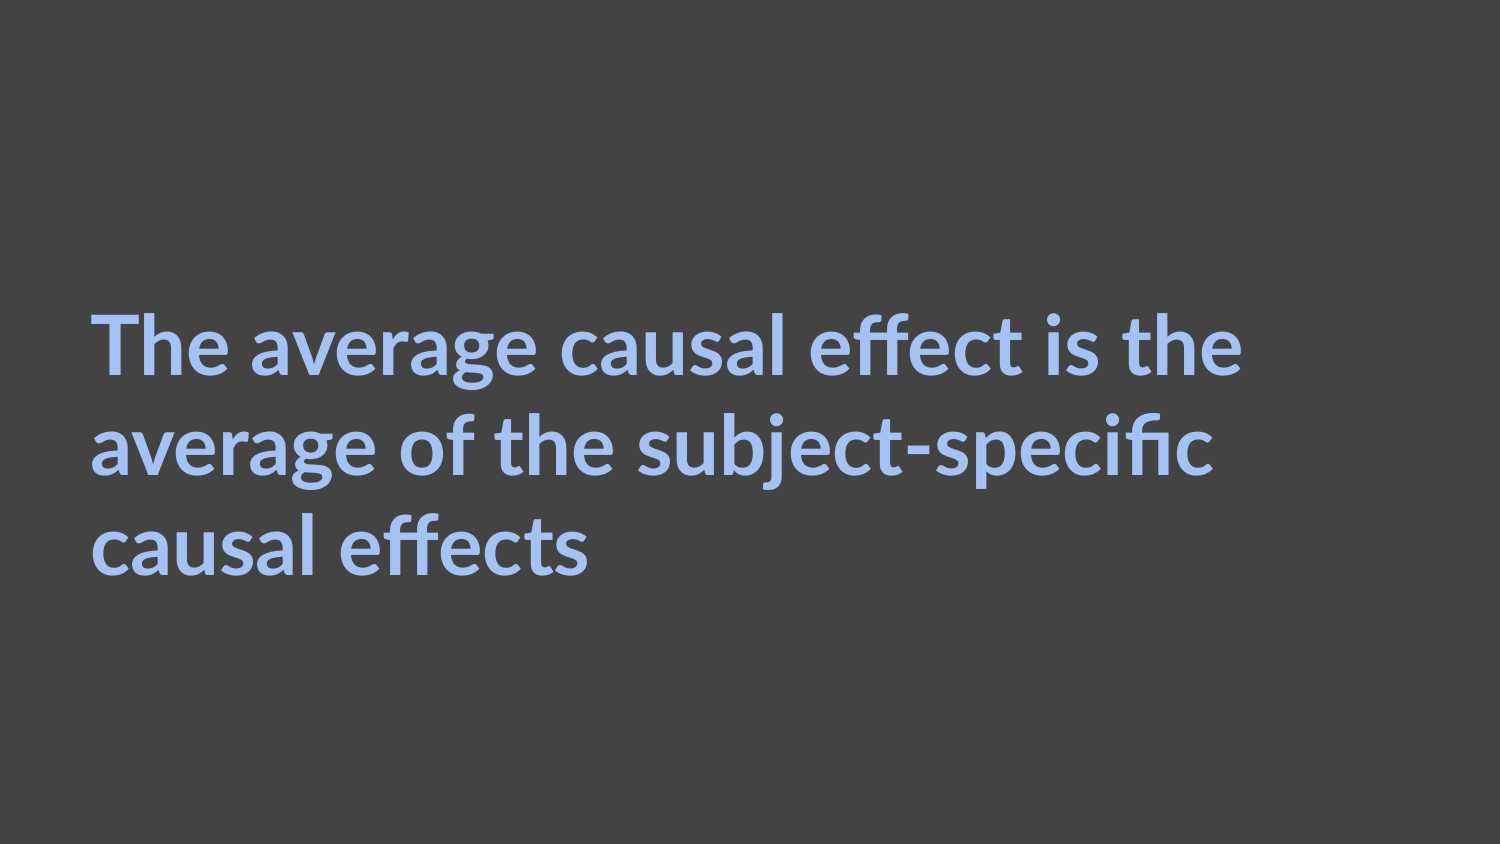

# The average causal effect is the average of the subject-specific causal effects